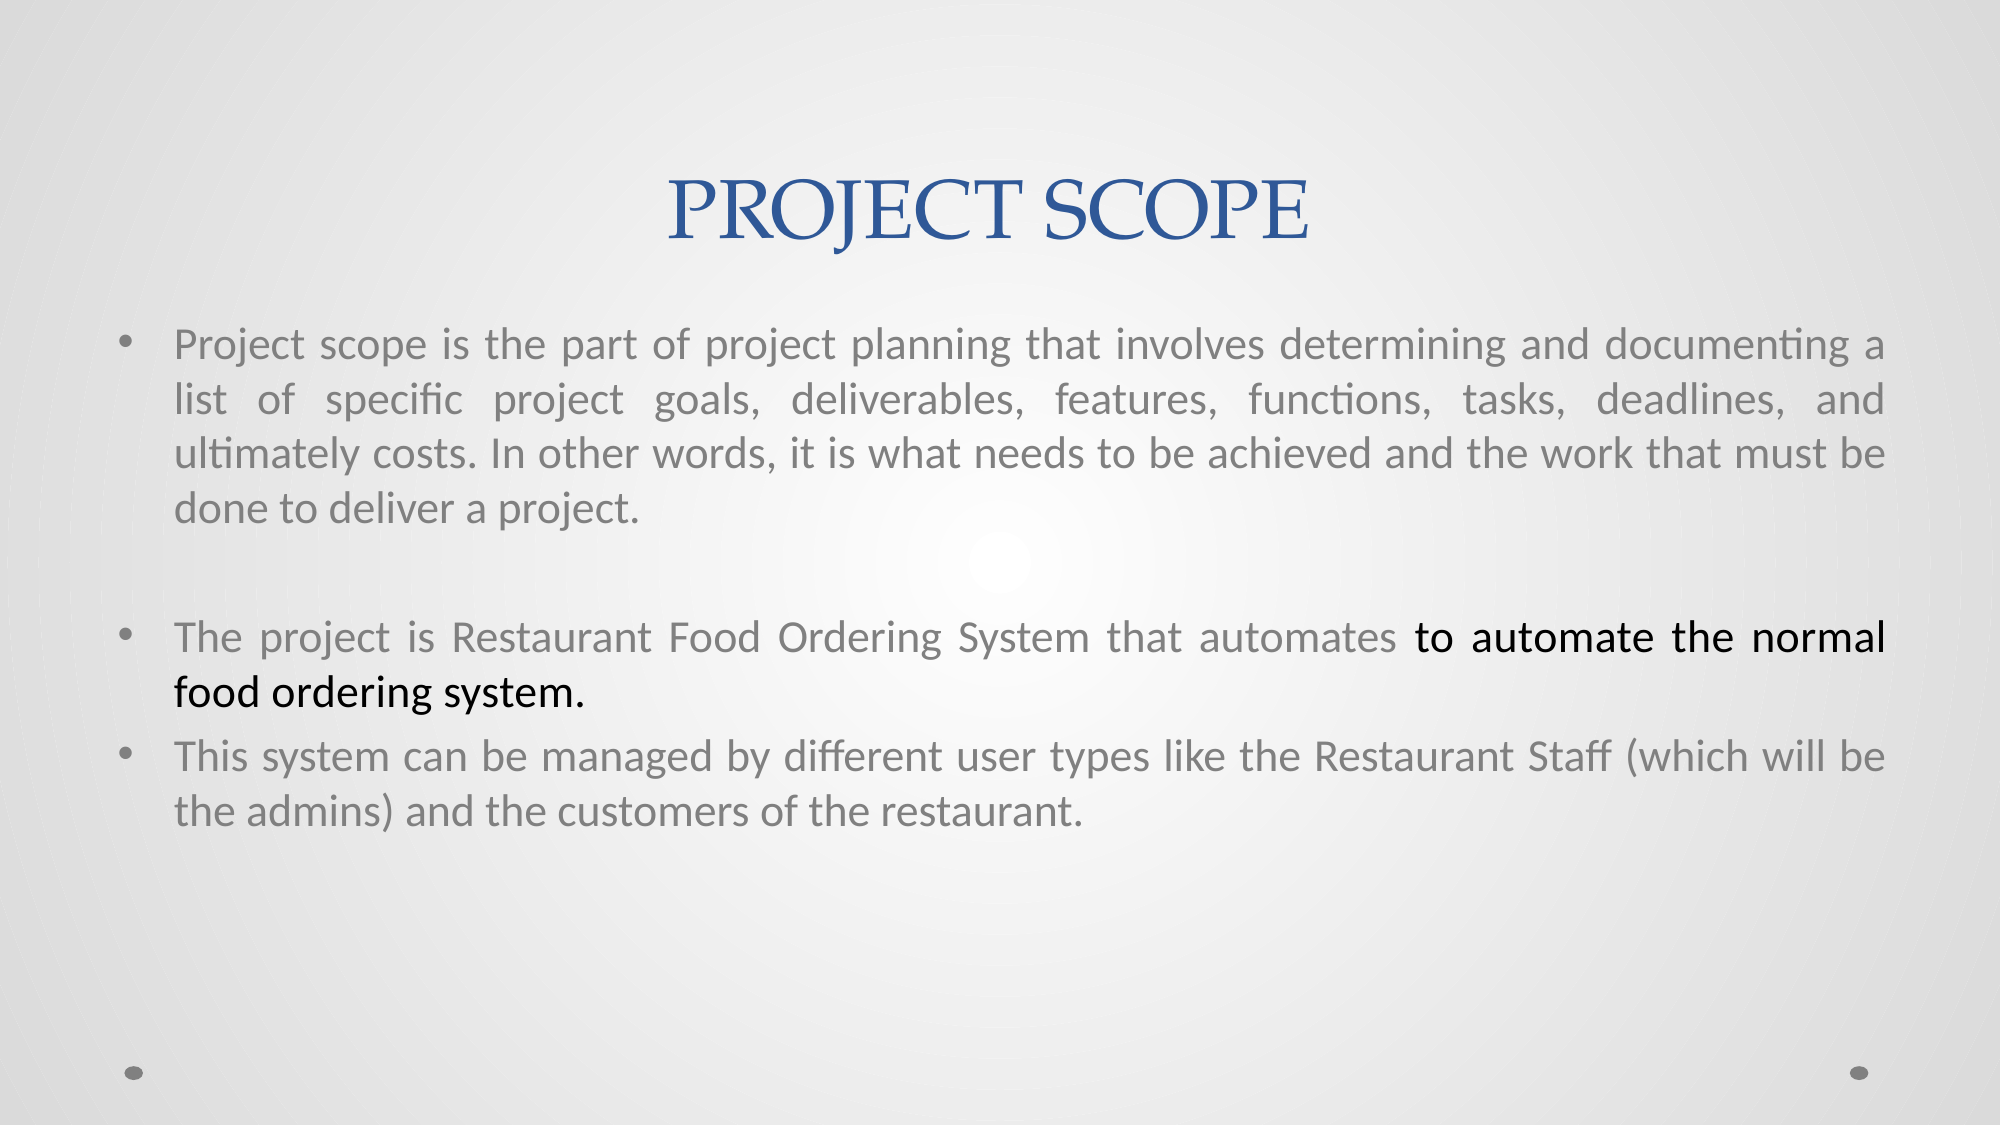

# PROJECT SCOPE
Project scope is the part of project planning that involves determining and documenting a list of specific project goals, deliverables, features, functions, tasks, deadlines, and ultimately costs. In other words, it is what needs to be achieved and the work that must be done to deliver a project.

The project is Restaurant Food Ordering System that automates to automate the normal food ordering system.
This system can be managed by different user types like the Restaurant Staff (which will be the admins) and the customers of the restaurant.